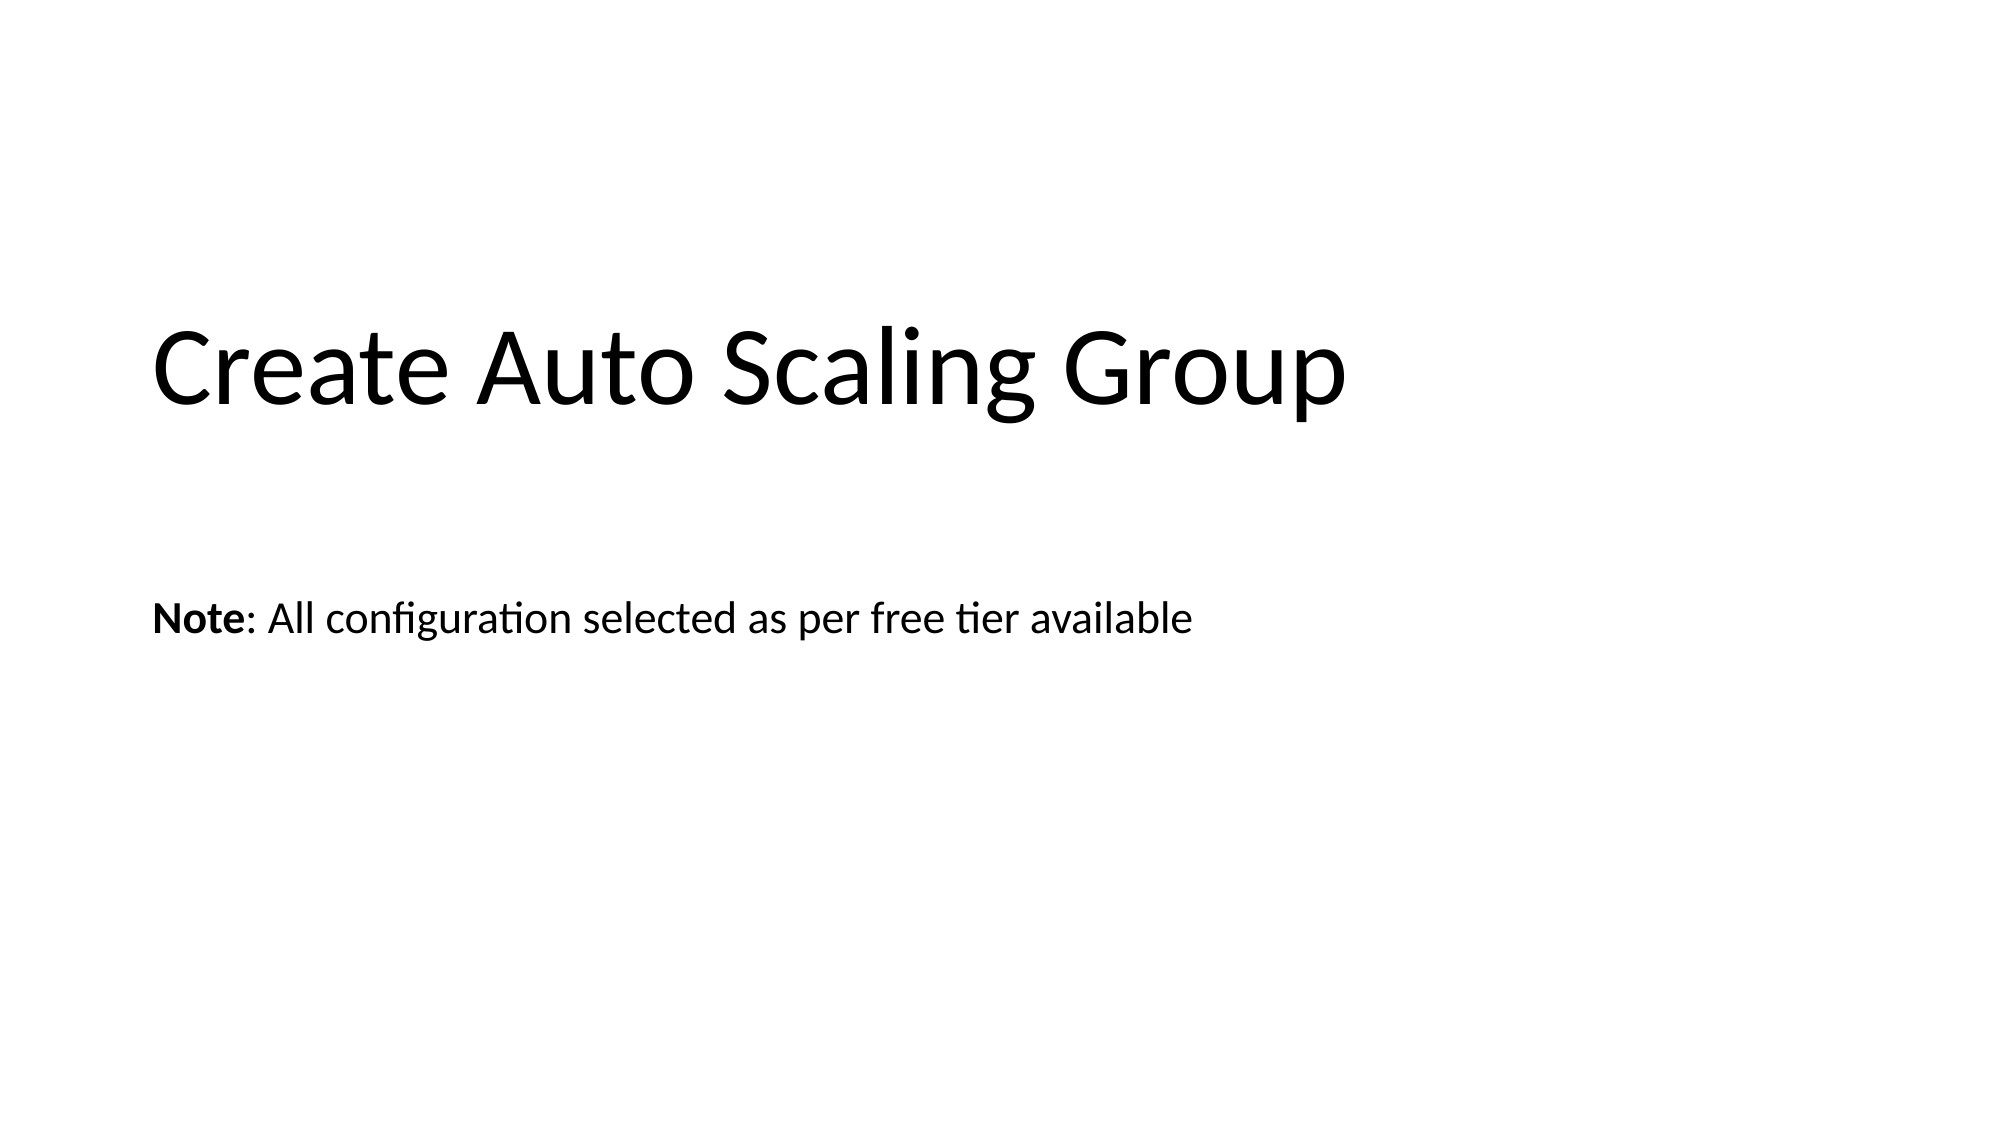

Create Auto Scaling Group

Note: All configuration selected as per free tier available